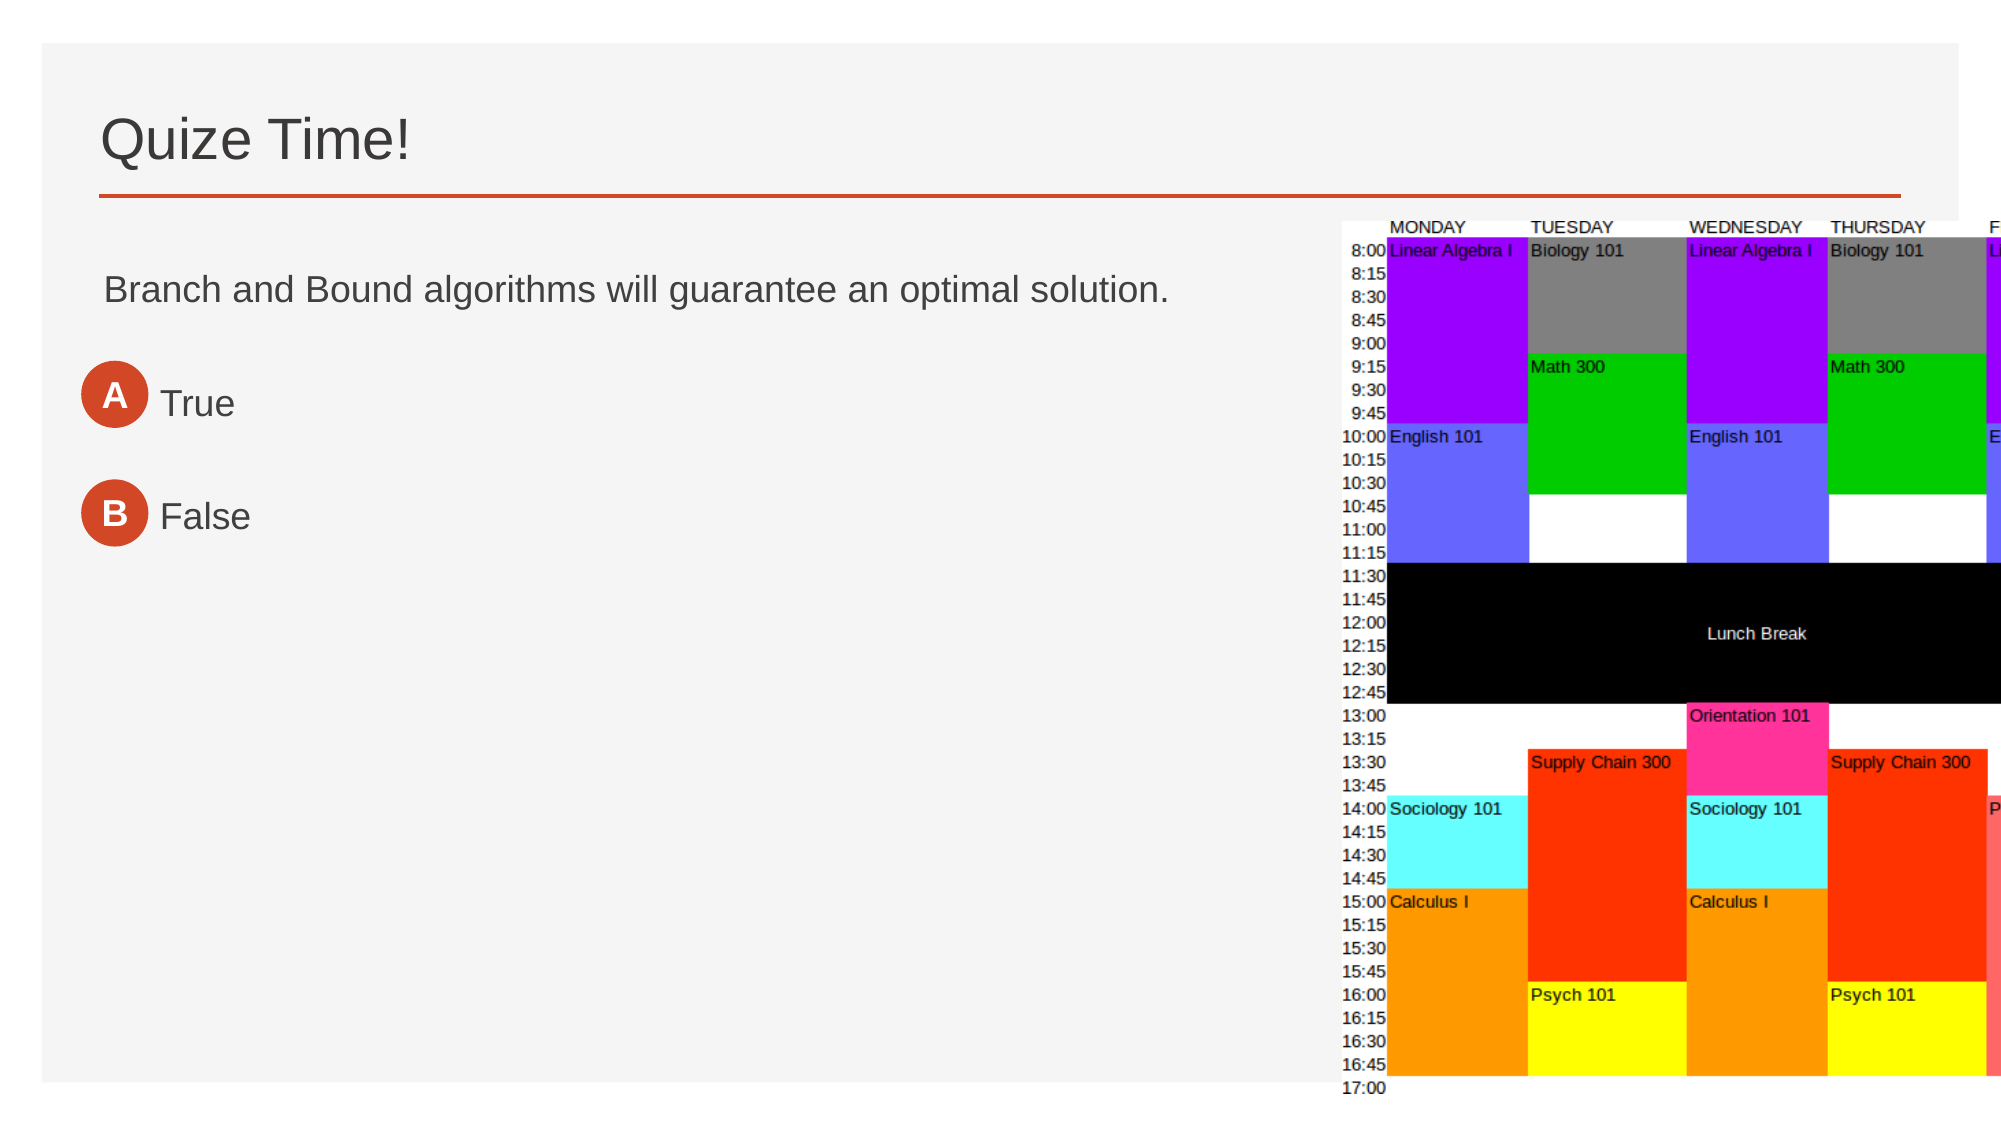

# Quize Time!

Branch and Bound algorithms will guarantee an optimal solution.
True
False

A

B